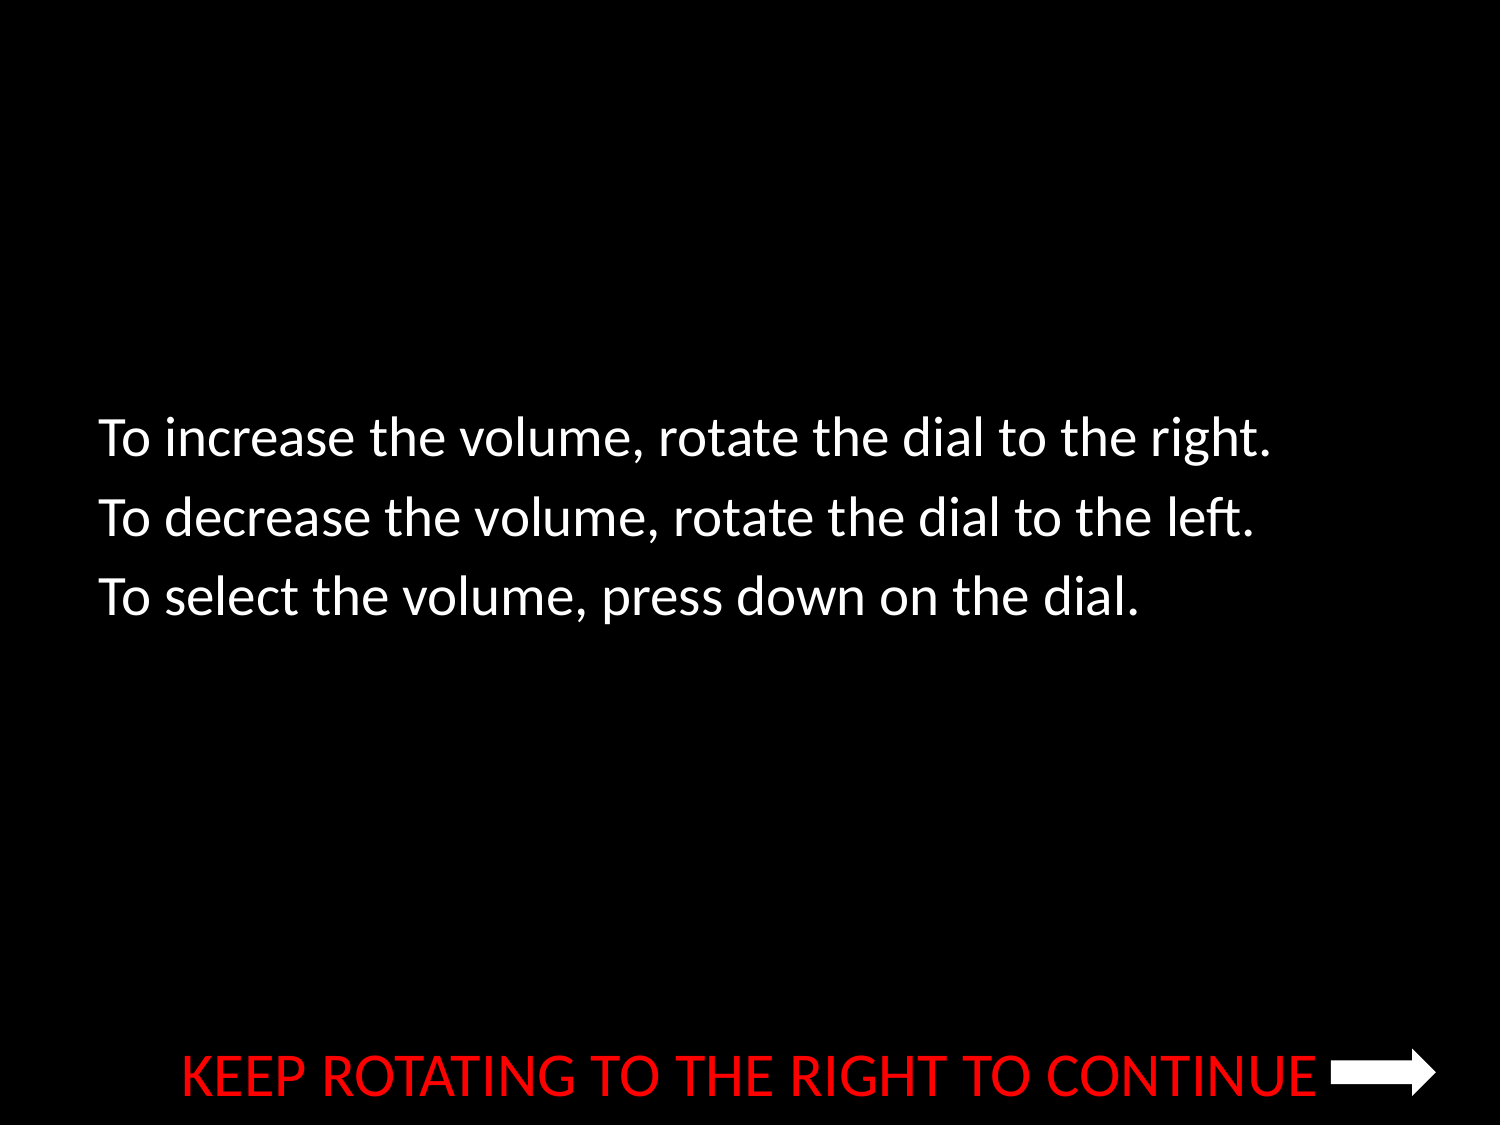

To increase the volume, rotate the dial to the right.
To decrease the volume, rotate the dial to the left.
To select the volume, press down on the dial.
KEEP ROTATING TO THE RIGHT TO CONTINUE